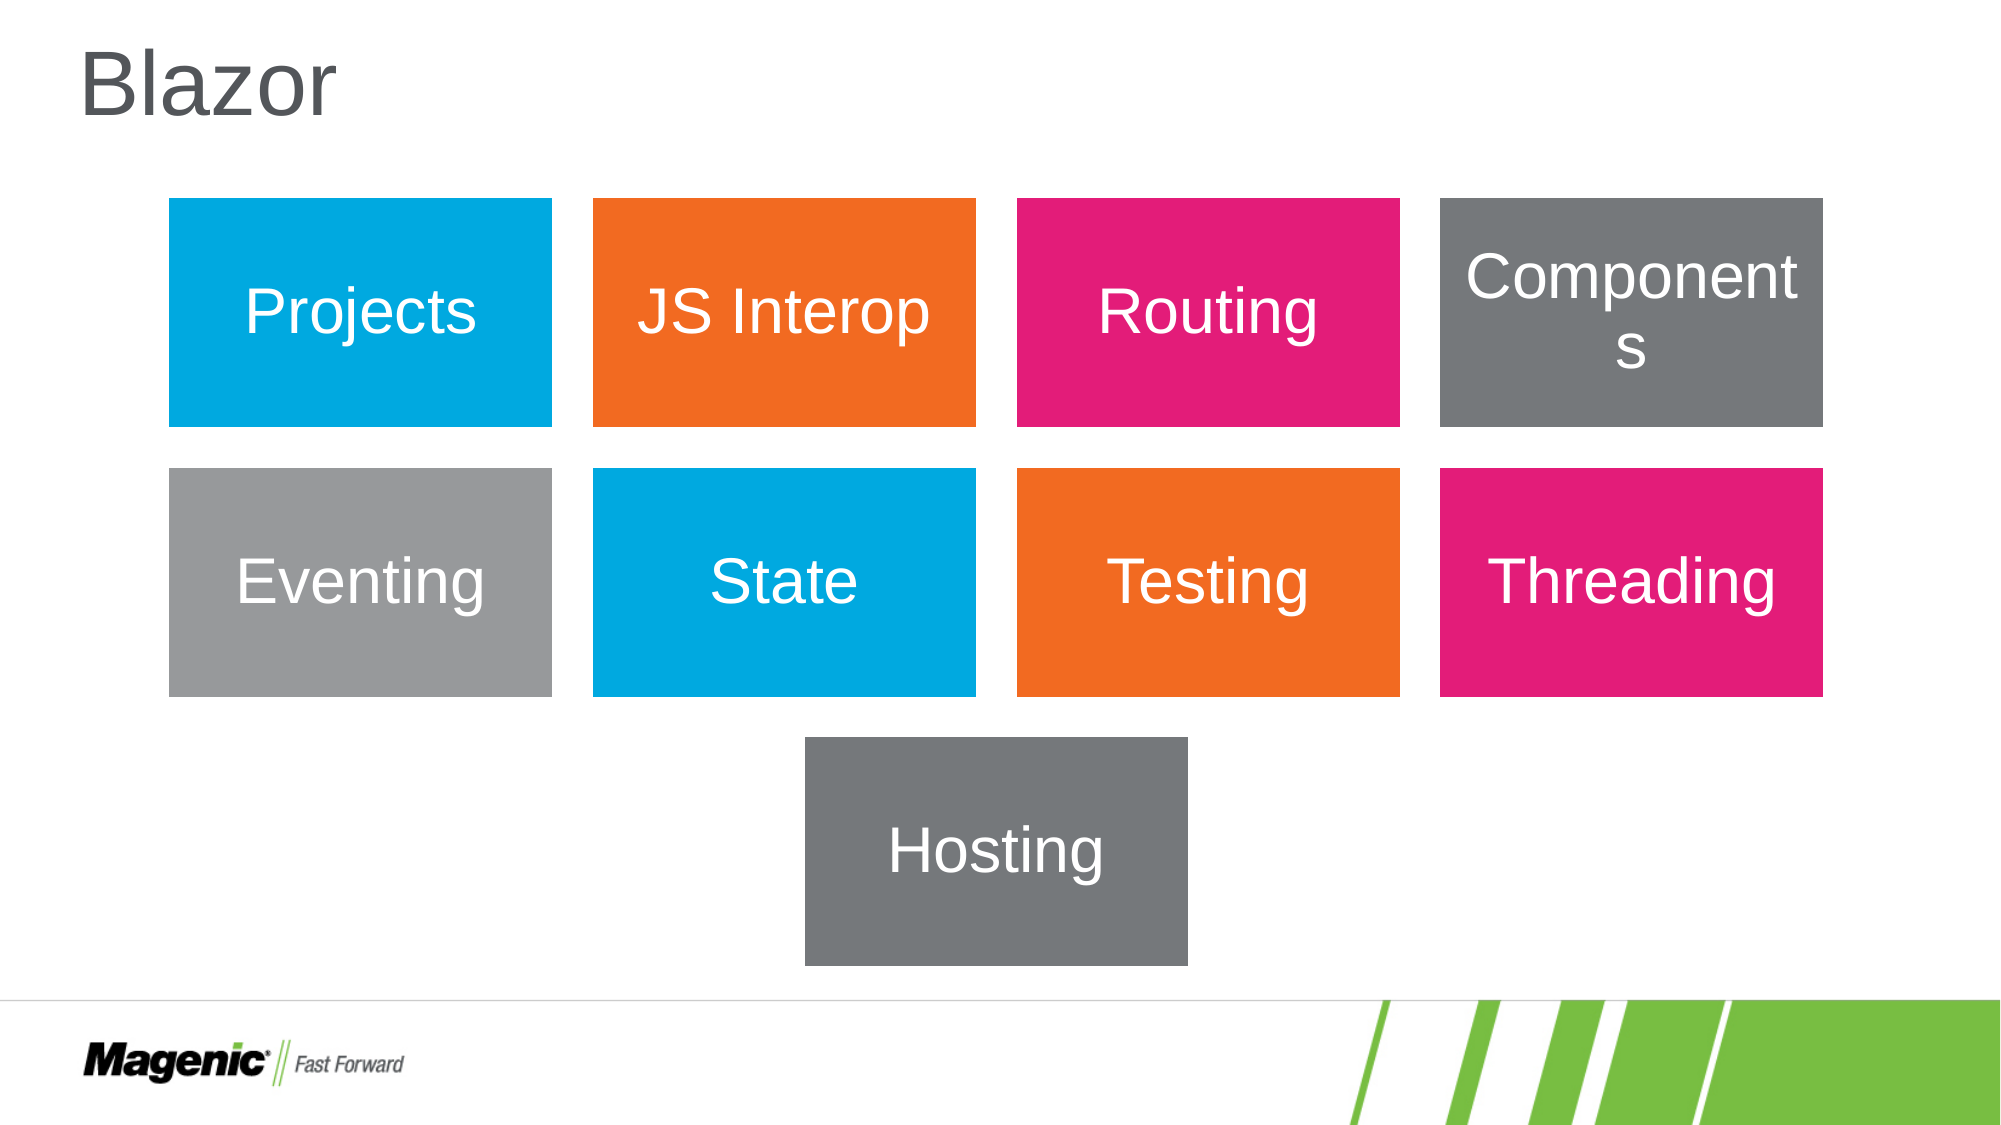

# Blazor
Projects
JS Interop
Routing
Components
Eventing
State
Testing
Threading
Hosting